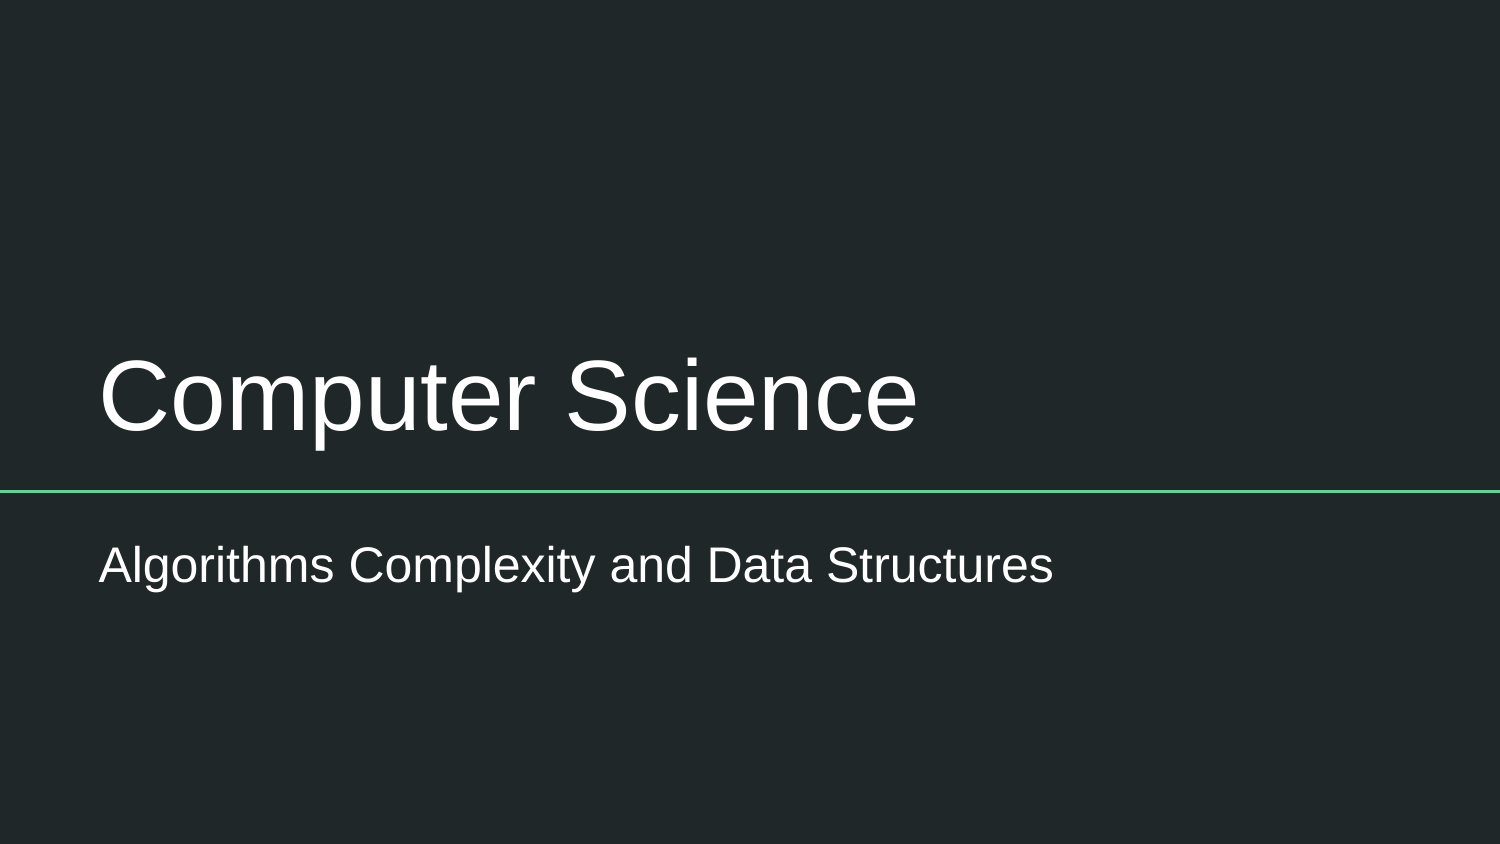

# Computer Science
Algorithms Complexity and Data Structures